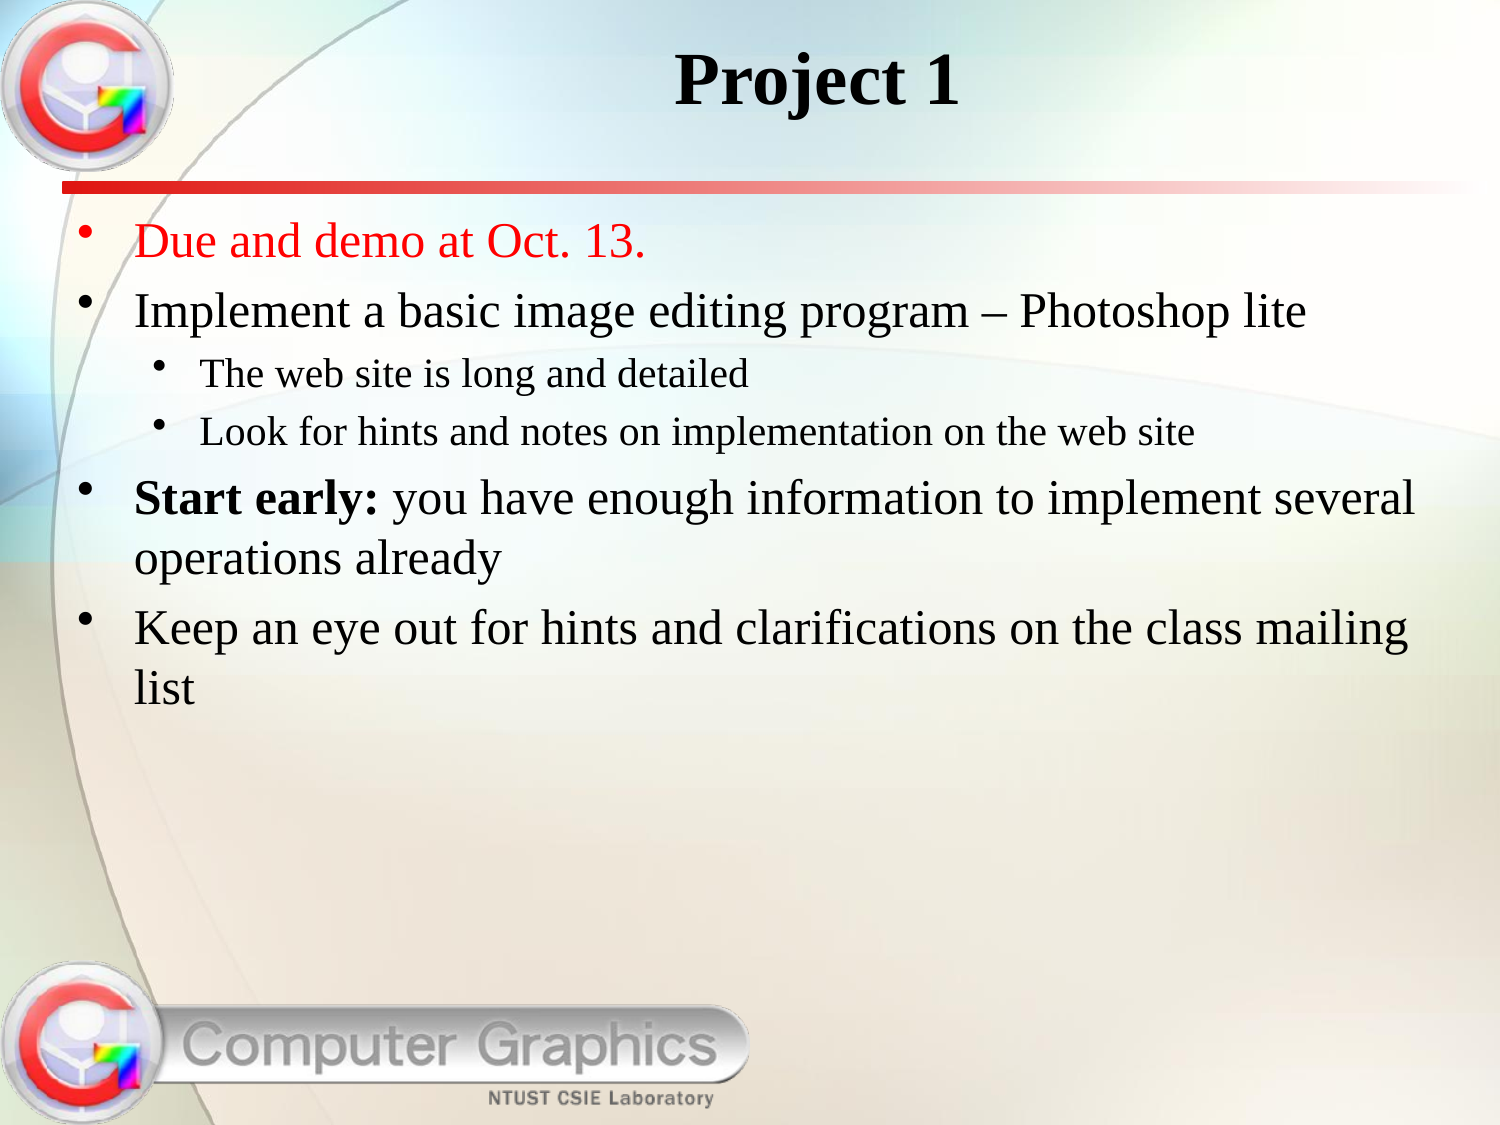

# Project 1
Due and demo at Oct. 13.
Implement a basic image editing program – Photoshop lite
The web site is long and detailed
Look for hints and notes on implementation on the web site
Start early: you have enough information to implement several operations already
Keep an eye out for hints and clarifications on the class mailing list